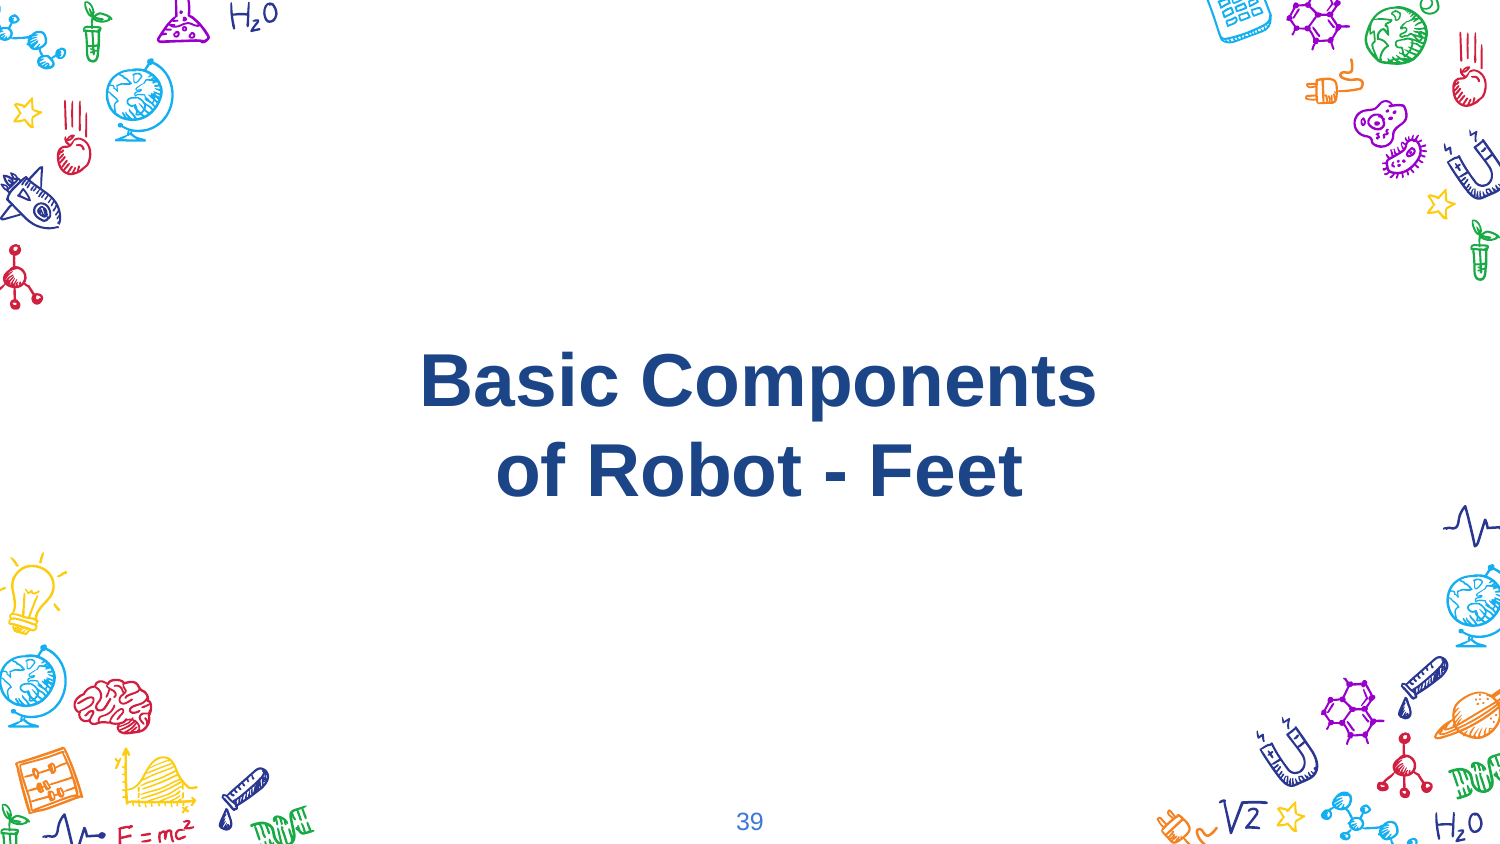

Basic Components of Robot - Feet
39